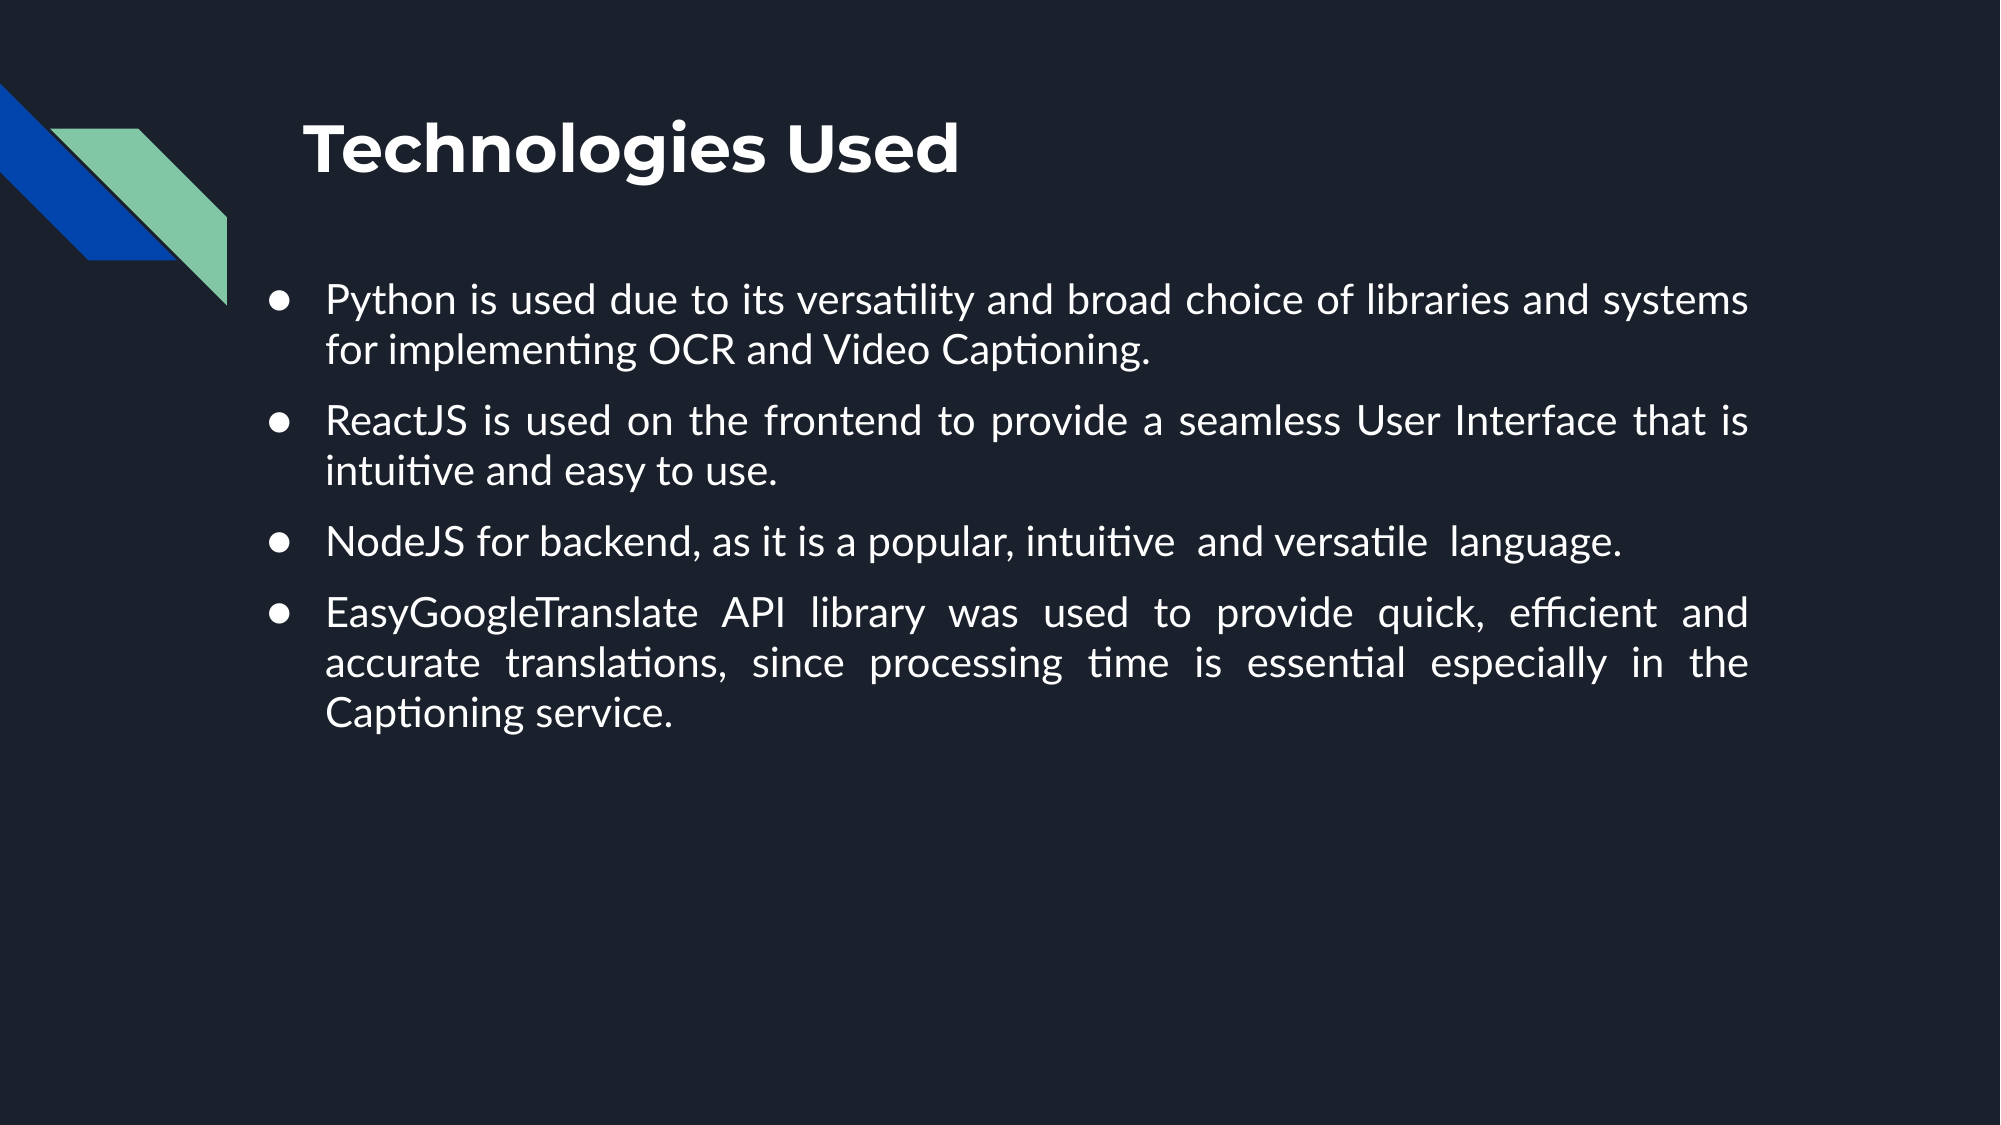

# Technologies Used
Python is used due to its versatility and broad choice of libraries and systems for implementing OCR and Video Captioning.
ReactJS is used on the frontend to provide a seamless User Interface that is intuitive and easy to use.
NodeJS for backend, as it is a popular, intuitive  and versatile  language.
EasyGoogleTranslate API library was used to provide quick, efficient and accurate translations, since processing time is essential especially in the Captioning service.